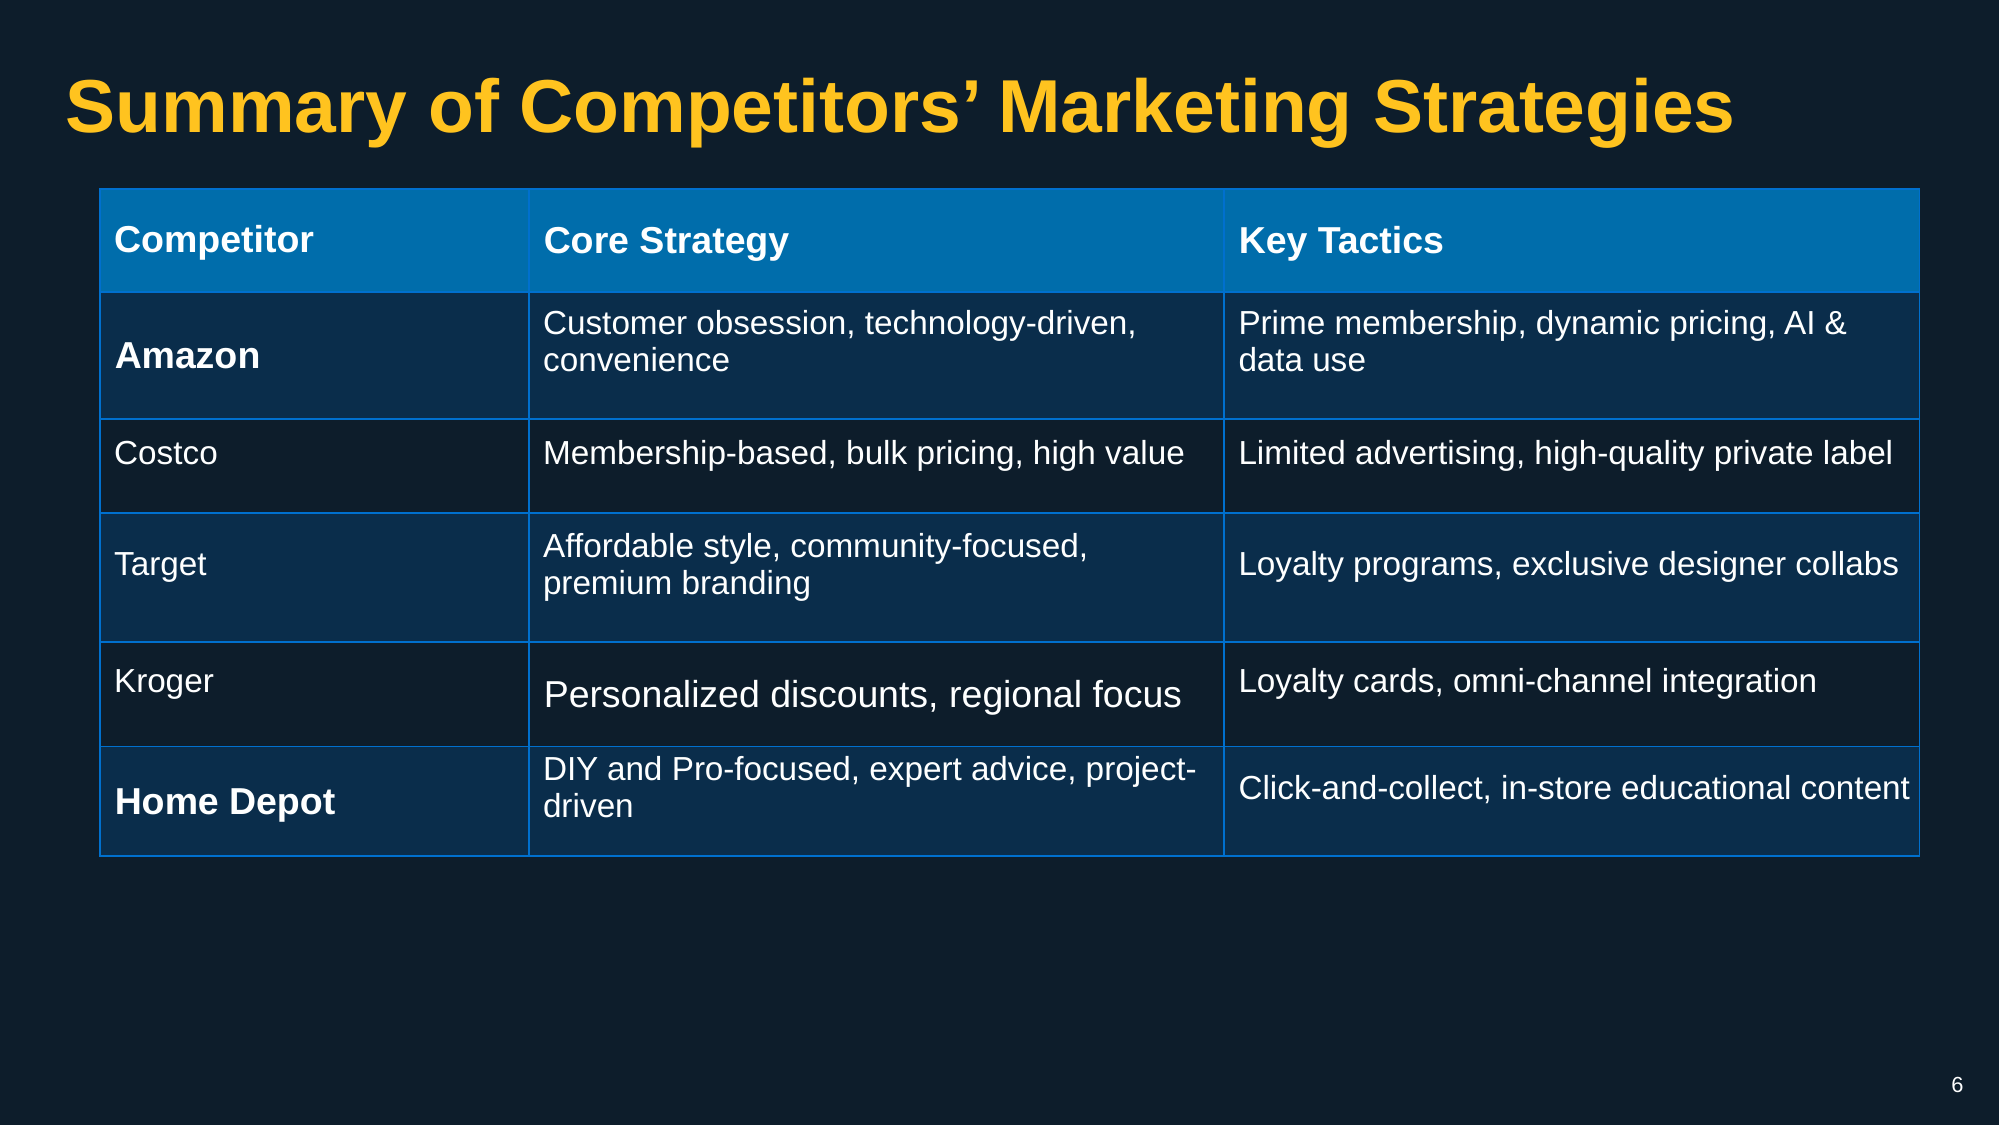

Summary of Competitors’ Marketing Strategies
| Competitor | Core Strategy | Key Tactics |
| --- | --- | --- |
| Amazon | Customer obsession, technology-driven, convenience | Prime membership, dynamic pricing, AI & data use |
| Costco | Membership-based, bulk pricing, high value | Limited advertising, high-quality private label |
| Target | Affordable style, community-focused, premium branding | Loyalty programs, exclusive designer collabs |
| Kroger | Personalized discounts, regional focus | Loyalty cards, omni-channel integration |
| Home Depot | DIY and Pro-focused, expert advice, project-driven | Click-and-collect, in-store educational content |
6